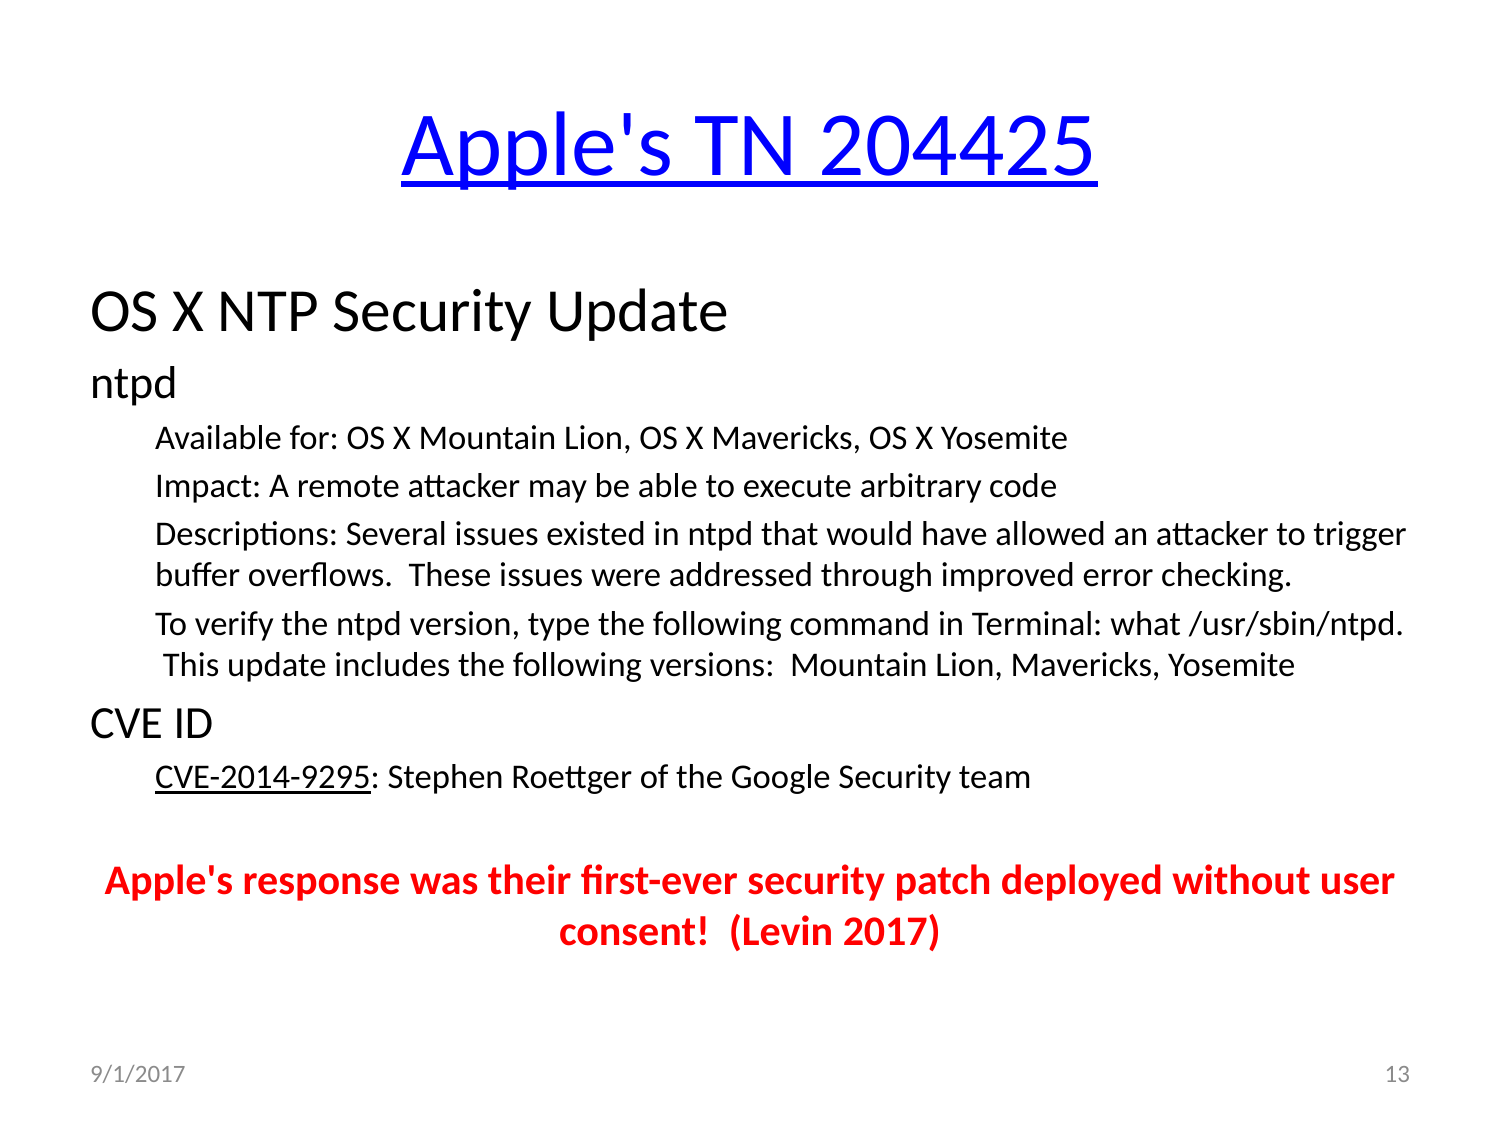

# Apple's TN 204425
OS X NTP Security Update
ntpd
Available for: OS X Mountain Lion, OS X Mavericks, OS X Yosemite
Impact: A remote attacker may be able to execute arbitrary code
Descriptions: Several issues existed in ntpd that would have allowed an attacker to trigger buffer overflows.  These issues were addressed through improved error checking.
To verify the ntpd version, type the following command in Terminal: what /usr/sbin/ntpd.  This update includes the following versions:  Mountain Lion, Mavericks, Yosemite
CVE ID
CVE-2014-9295: Stephen Roettger of the Google Security team

Apple's response was their first-ever security patch deployed without user consent!  (Levin 2017)

9/1/2017
13